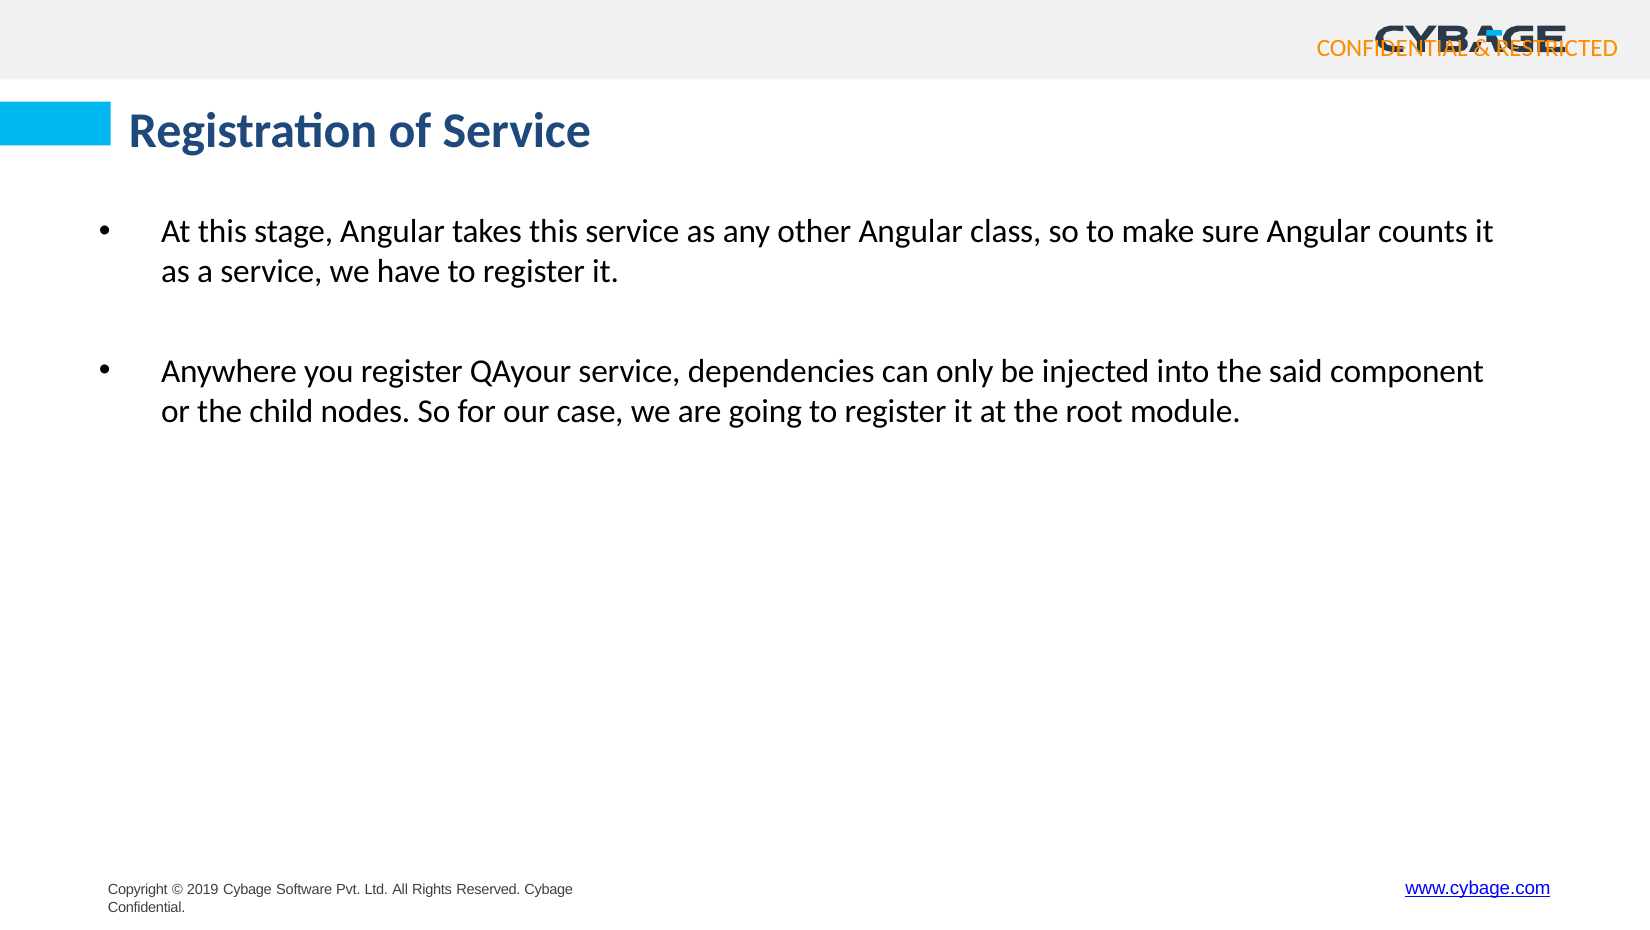

# Registration of Service

At this stage, Angular takes this service as any other Angular class, so to make sure Angular counts it as a service, we have to register it.

Anywhere you register QAyour service, dependencies can only be injected into the said component or the child nodes. So for our case, we are going to register it at the root module.

www.cybage.com
Copyright © 2019 Cybage Software Pvt. Ltd. All Rights Reserved. Cybage Confidential.